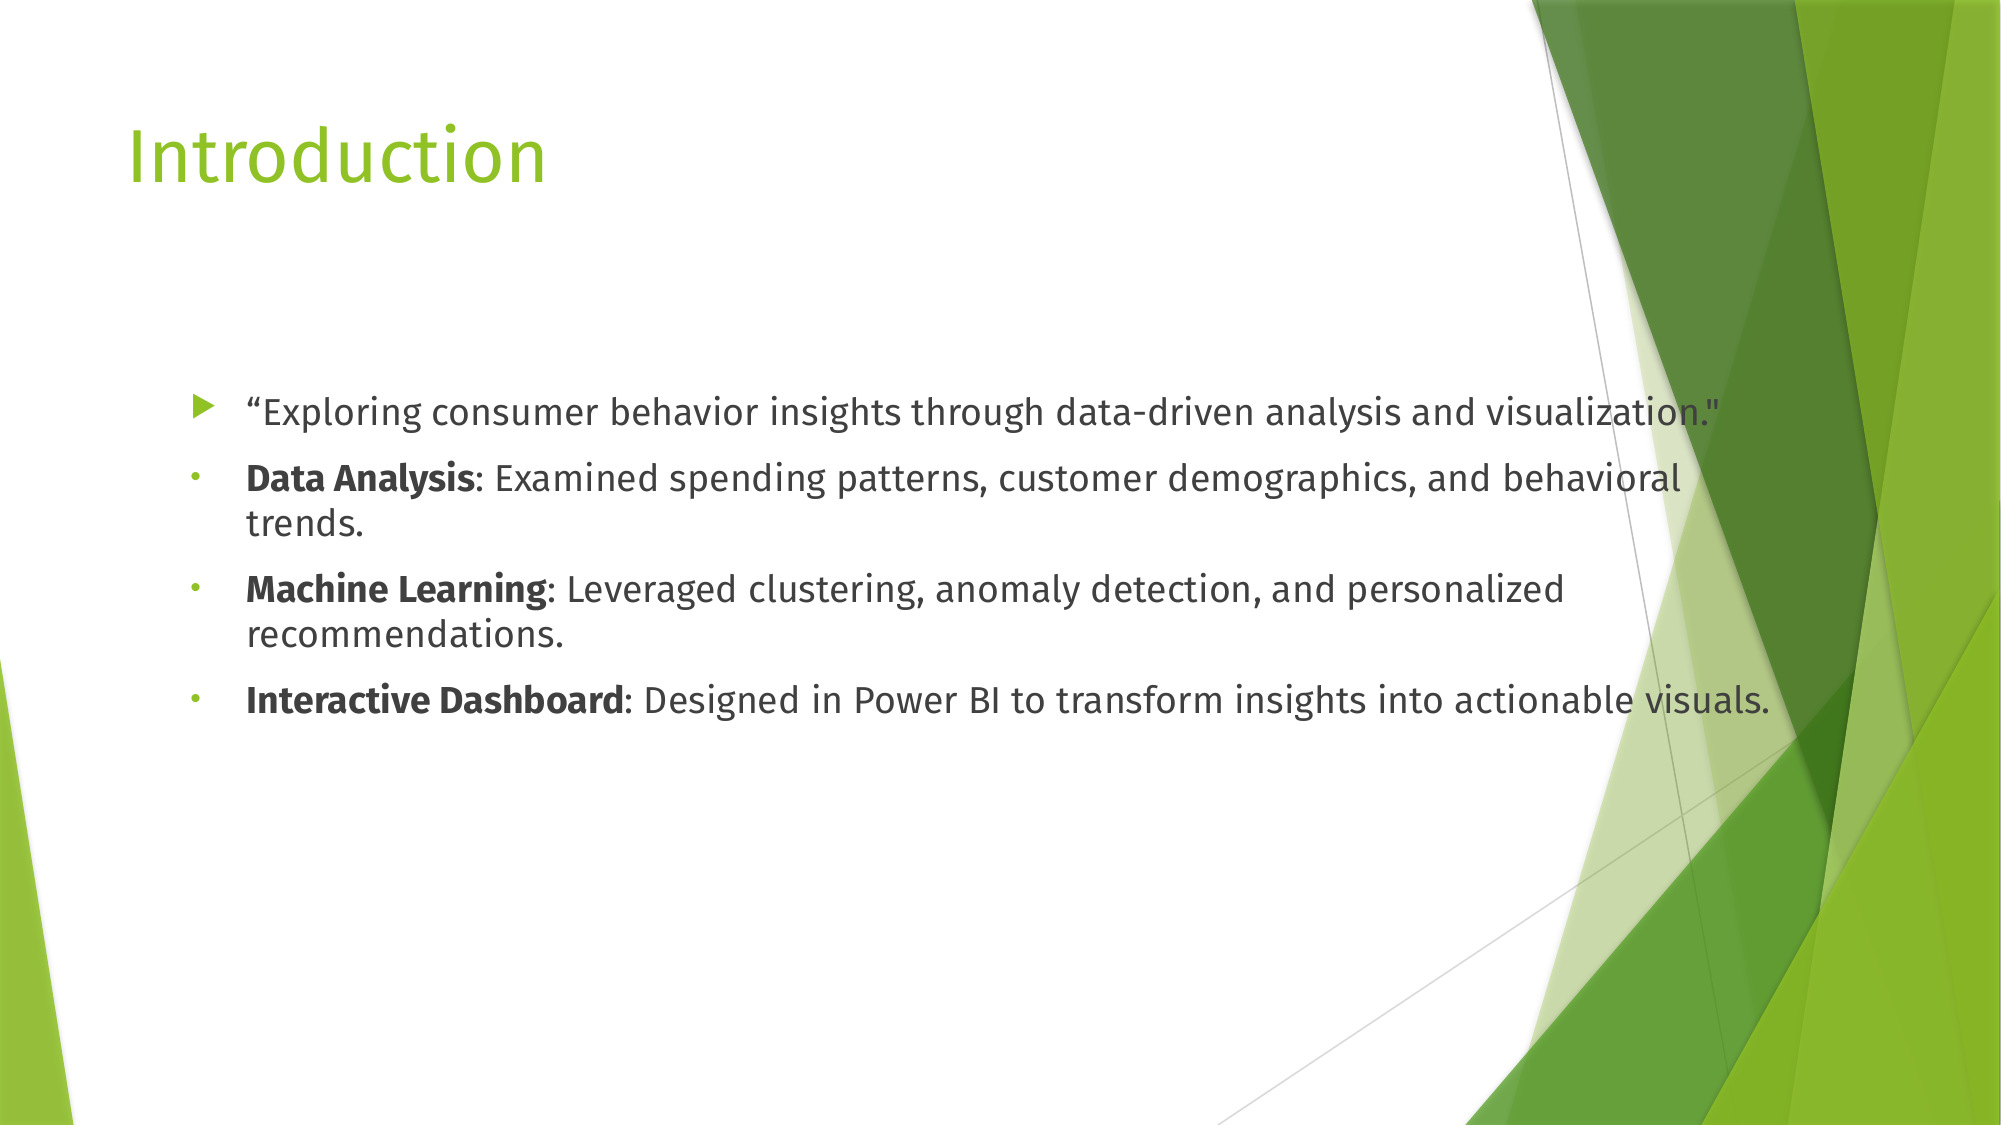

# Introduction
“Exploring consumer behavior insights through data-driven analysis and visualization."
Data Analysis: Examined spending patterns, customer demographics, and behavioral trends.
Machine Learning: Leveraged clustering, anomaly detection, and personalized recommendations.
Interactive Dashboard: Designed in Power BI to transform insights into actionable visuals.